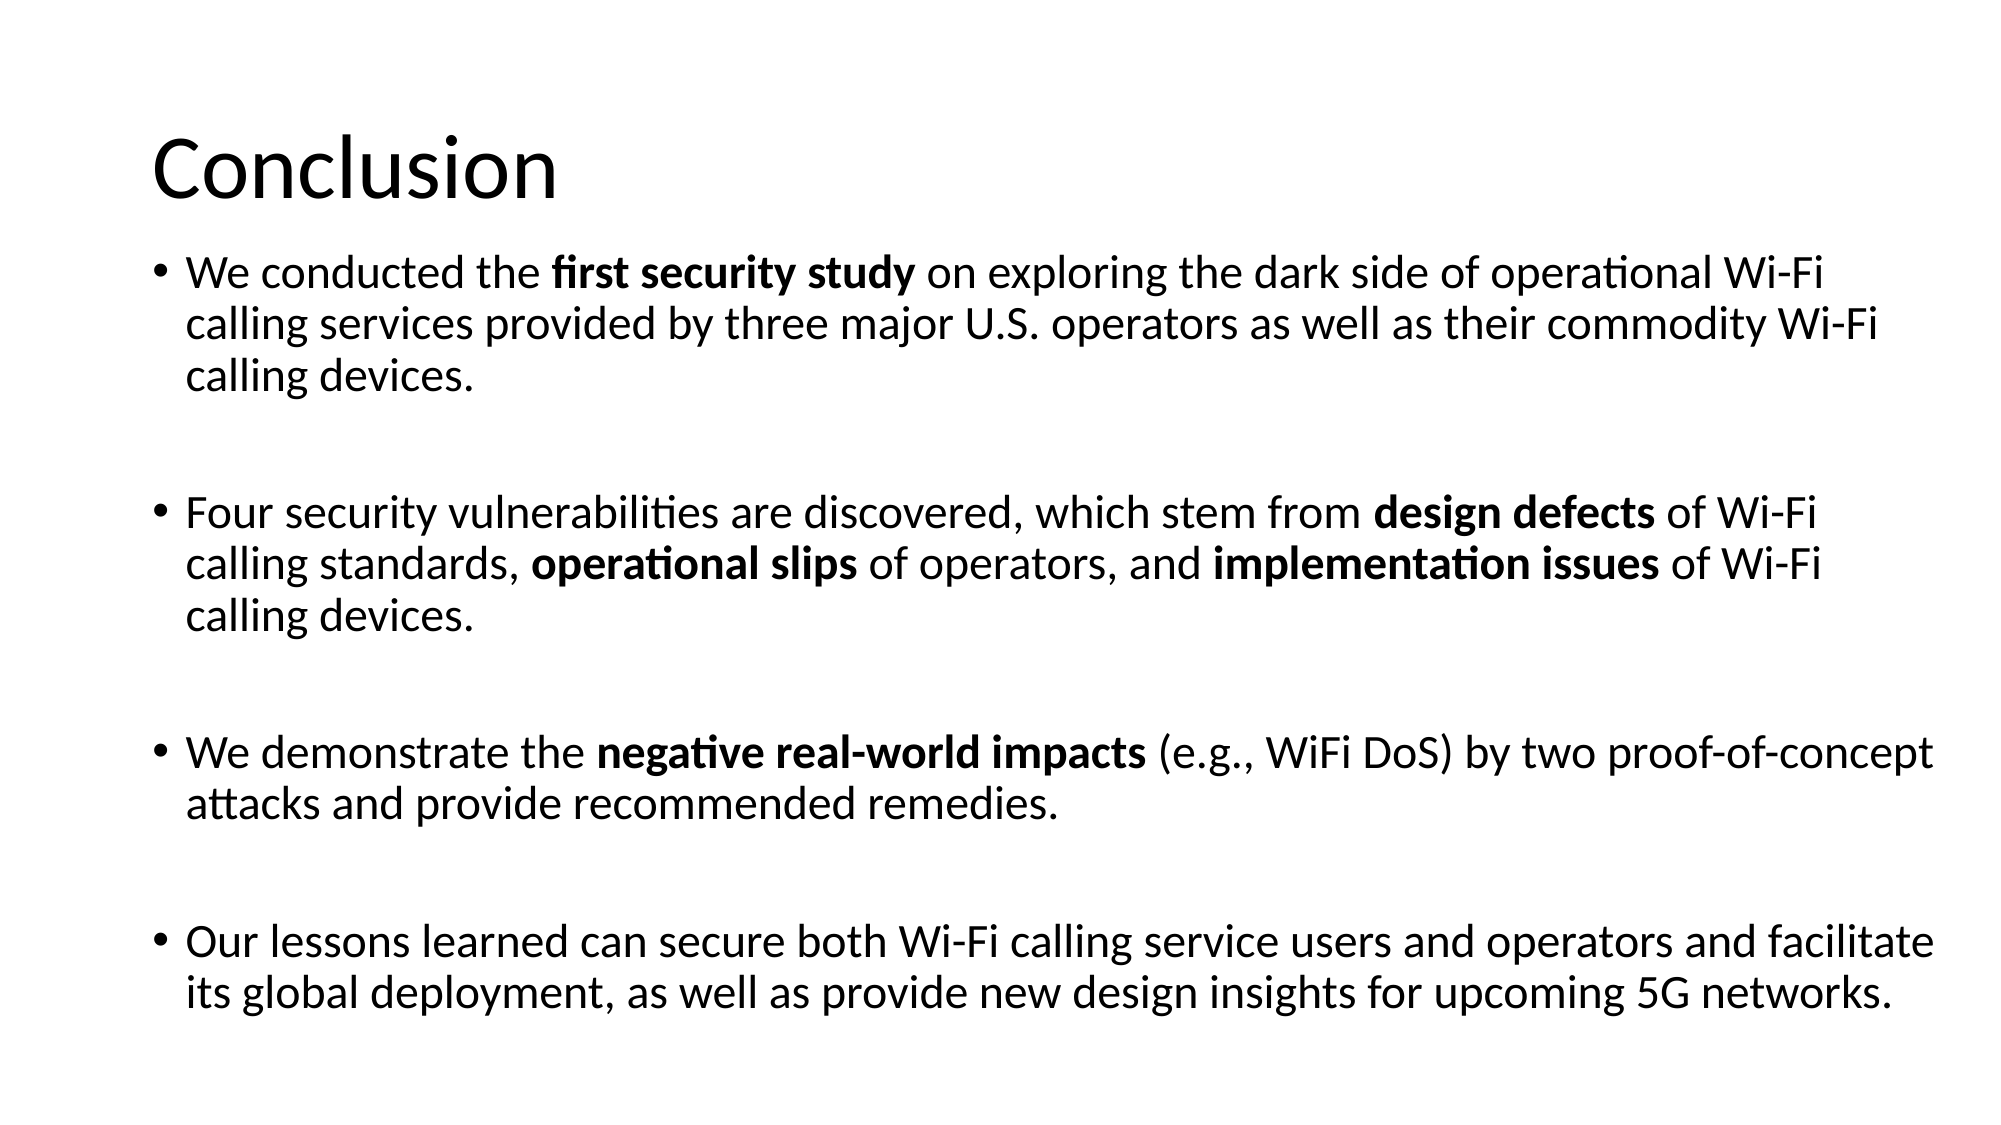

# Conclusion
We conducted the first security study on exploring the dark side of operational Wi-Fi calling services provided by three major U.S. operators as well as their commodity Wi-Fi calling devices.

Four security vulnerabilities are discovered, which stem from design defects of Wi-Fi calling standards, operational slips of operators, and implementation issues of Wi-Fi calling devices.

We demonstrate the negative real-world impacts (e.g., WiFi DoS) by two proof-of-concept attacks and provide recommended remedies.

Our lessons learned can secure both Wi-Fi calling service users and operators and facilitate its global deployment, as well as provide new design insights for upcoming 5G networks.